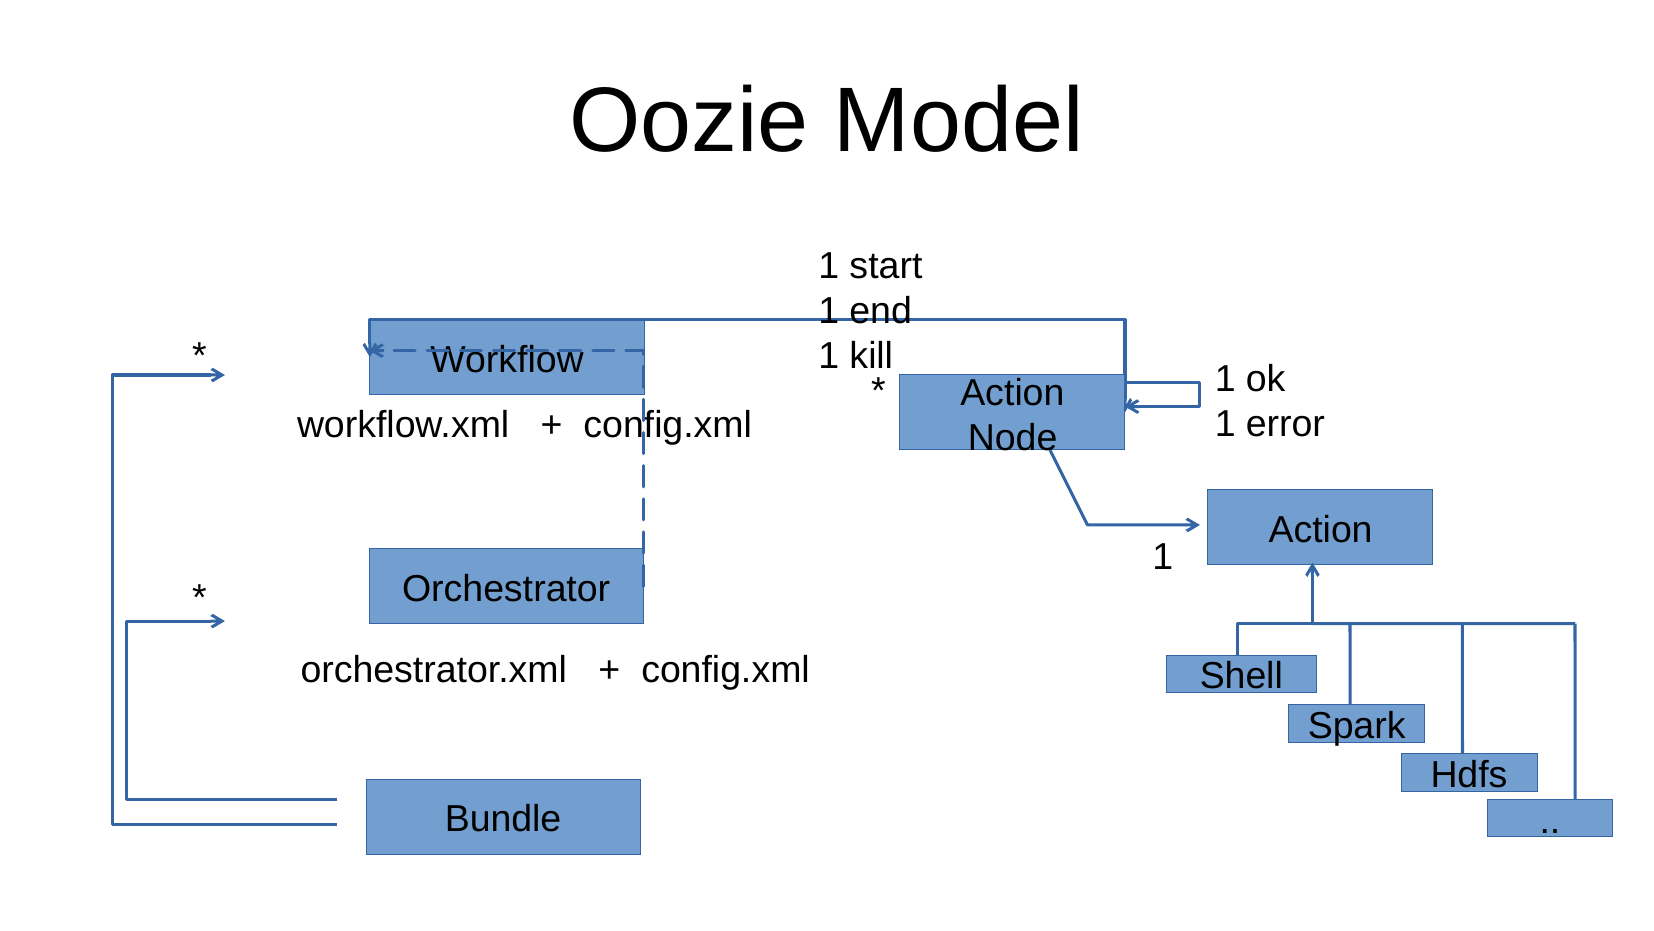

Oozie Model
1 start
1 end
1 kill
Workflow
*
1 ok
1 error
*

Action Node

workflow.xml   +  config.xml

Action
1
Orchestrator

*

orchestrator.xml   +  config.xml
Shell
Spark
Hdfs
Bundle
..